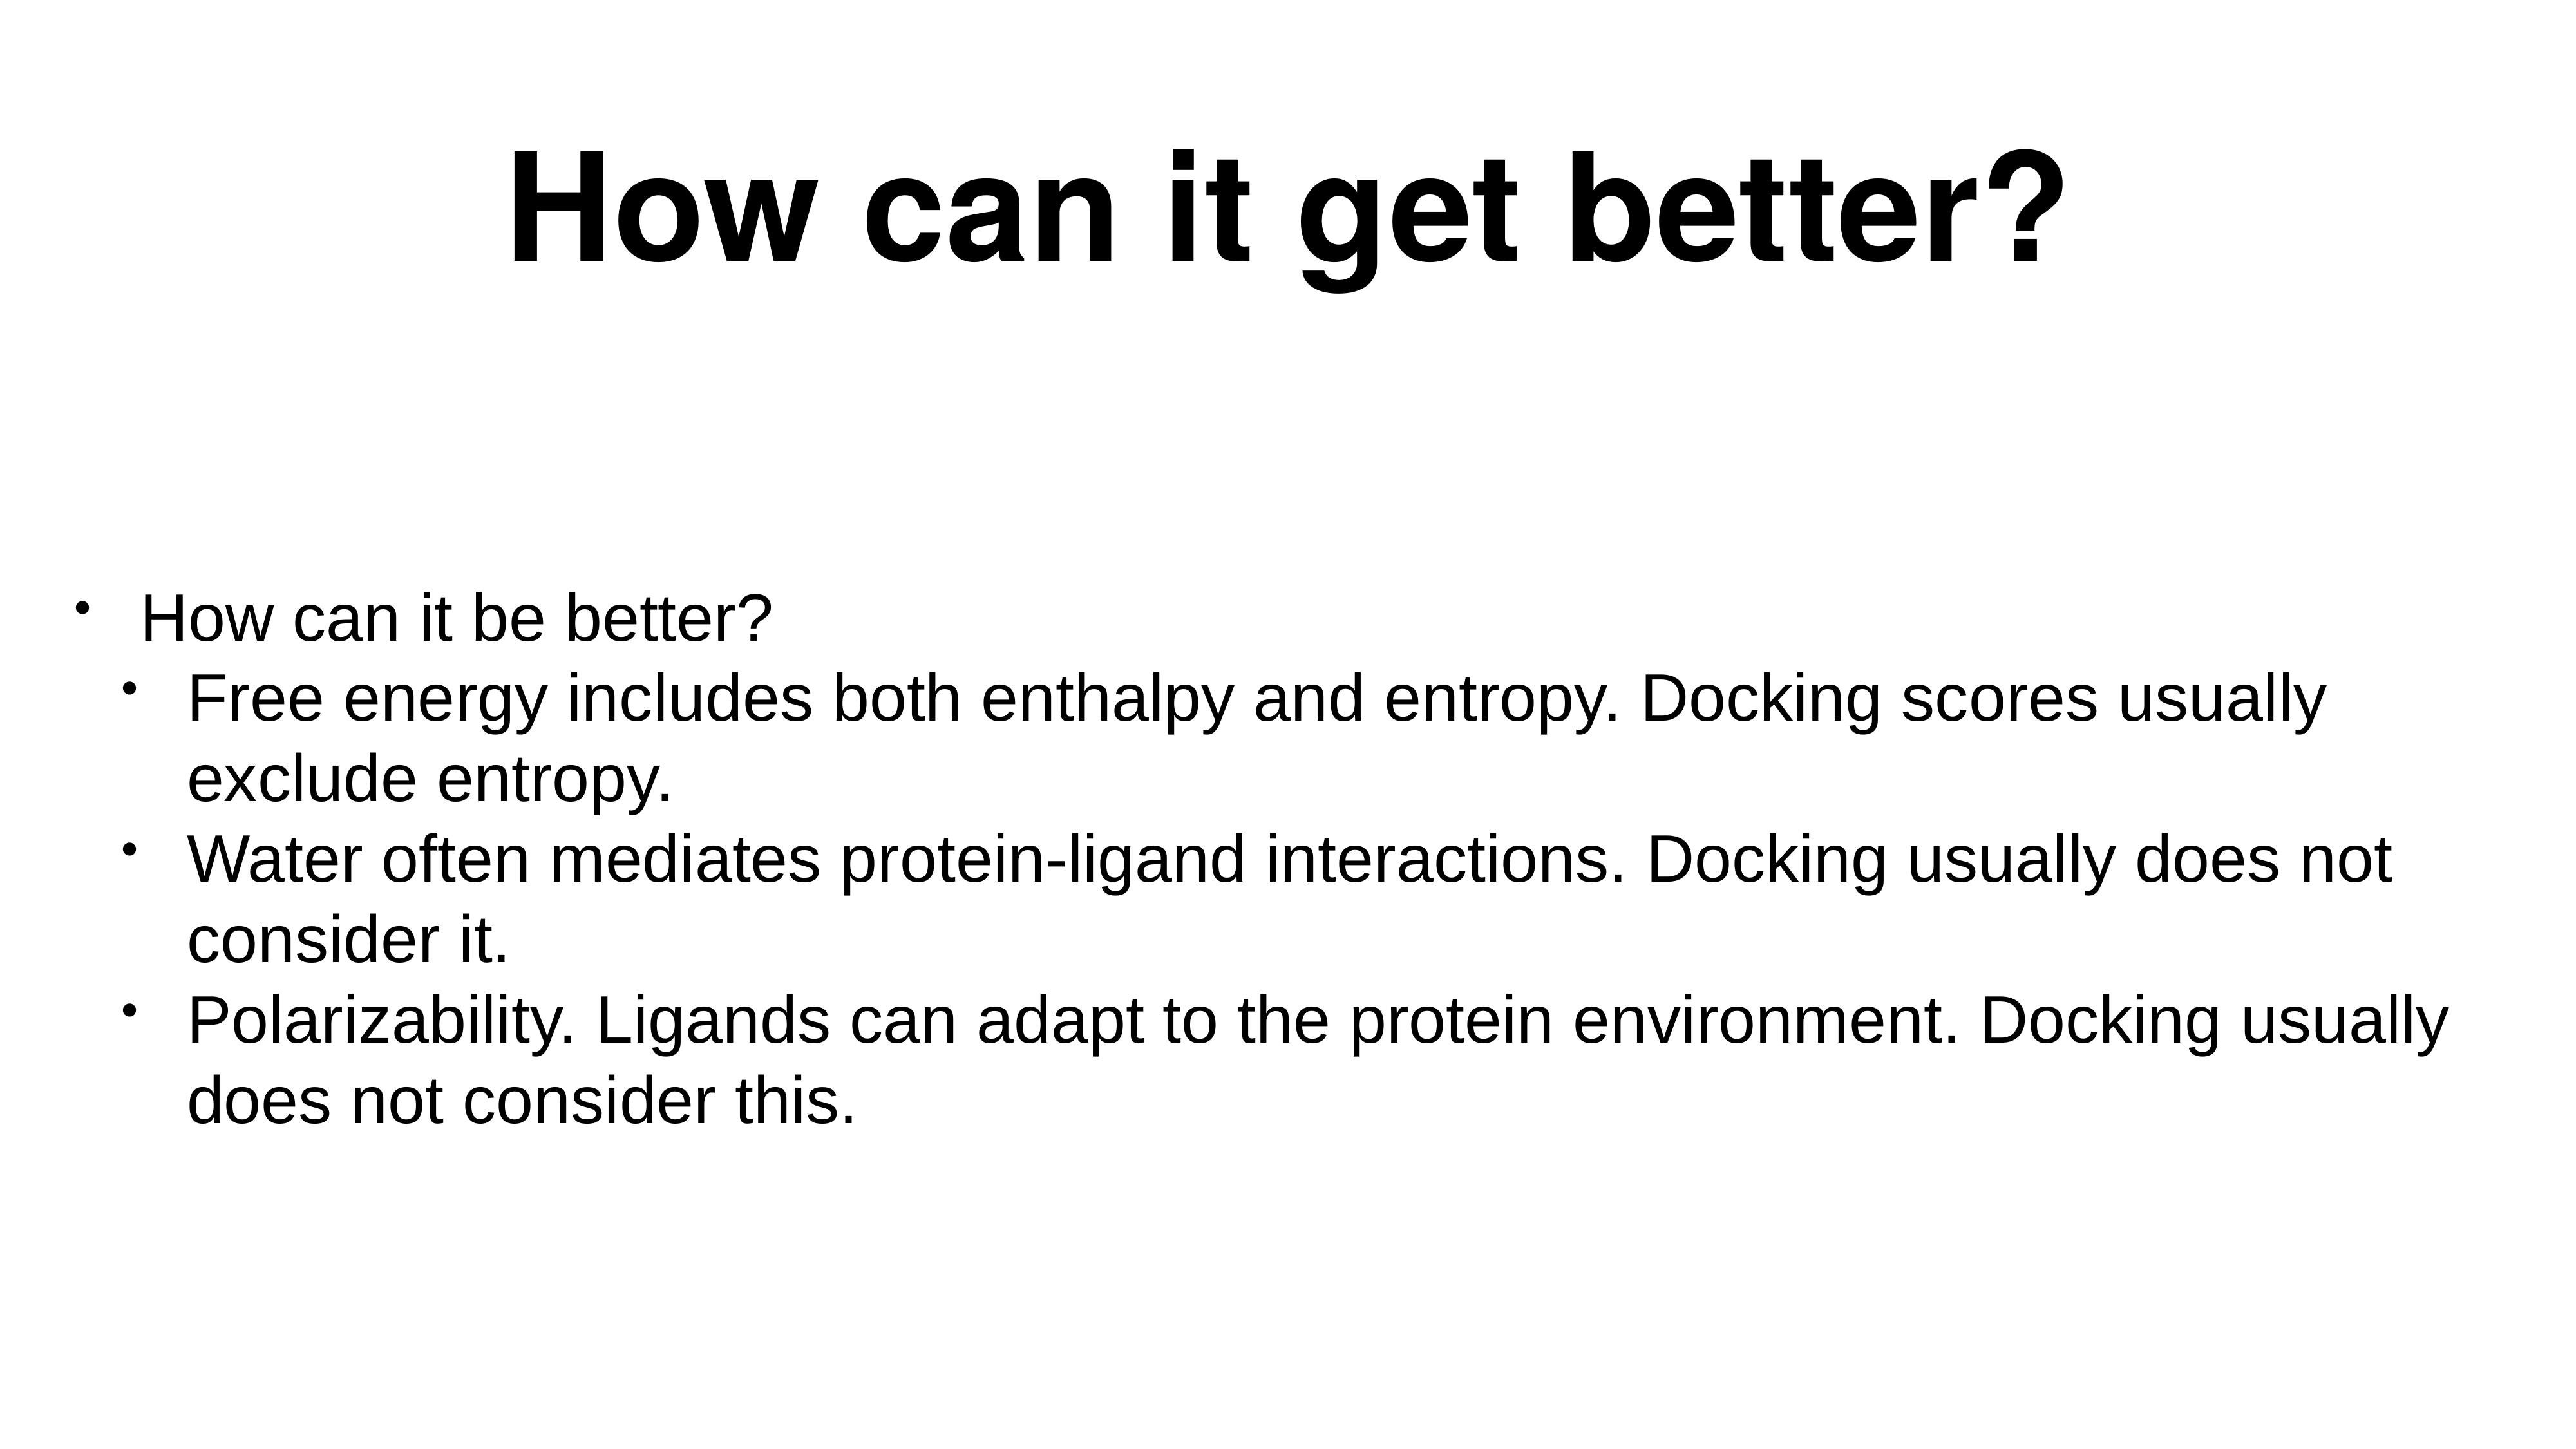

# How can it get better?
How can it be better?
Free energy includes both enthalpy and entropy. Docking scores usually exclude entropy.
Water often mediates protein-ligand interactions. Docking usually does not consider it.
Polarizability. Ligands can adapt to the protein environment. Docking usually does not consider this.
14